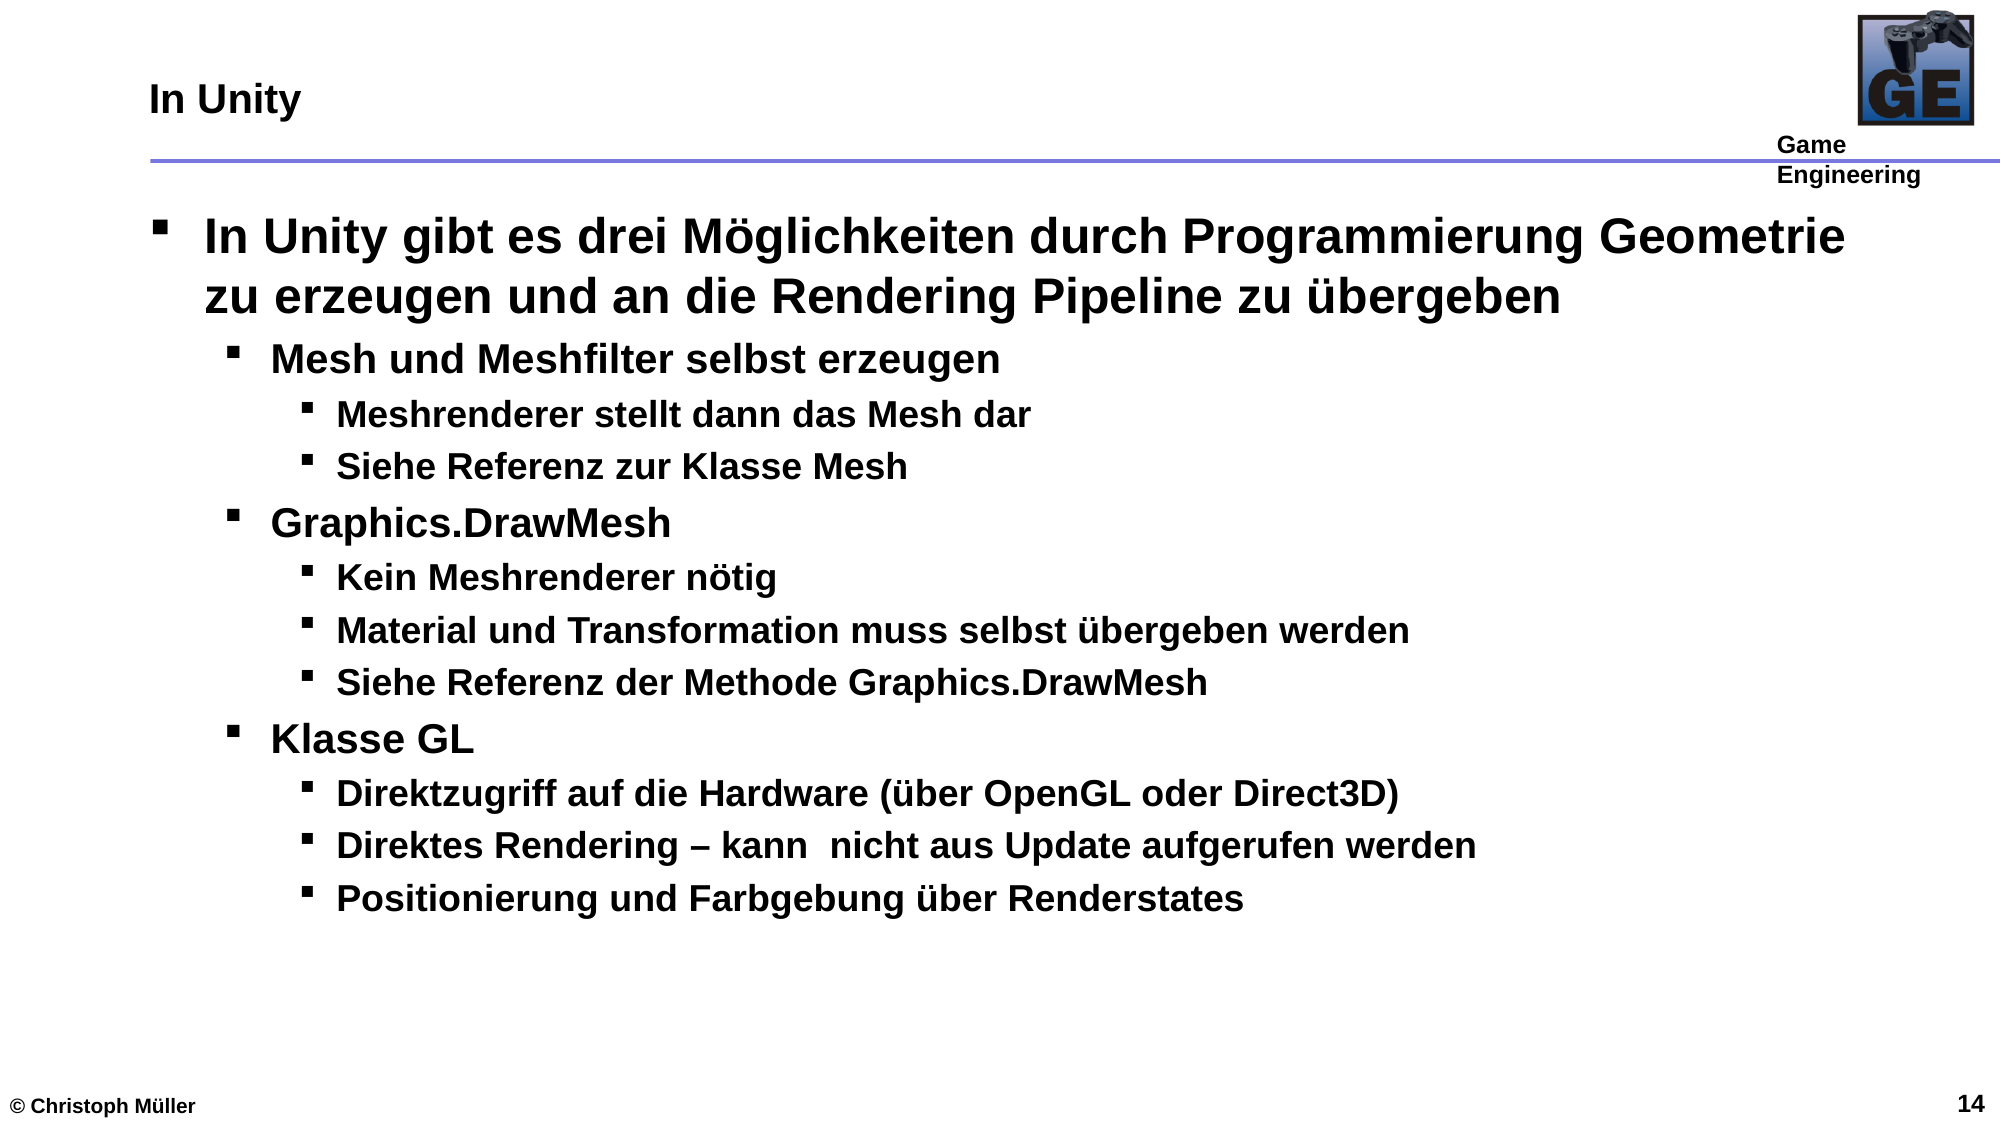

# In Unity
In Unity gibt es drei Möglichkeiten durch Programmierung Geometrie zu erzeugen und an die Rendering Pipeline zu übergeben
Mesh und Meshfilter selbst erzeugen
Meshrenderer stellt dann das Mesh dar
Siehe Referenz zur Klasse Mesh
Graphics.DrawMesh
Kein Meshrenderer nötig
Material und Transformation muss selbst übergeben werden
Siehe Referenz der Methode Graphics.DrawMesh
Klasse GL
Direktzugriff auf die Hardware (über OpenGL oder Direct3D)
Direktes Rendering – kann  nicht aus Update aufgerufen werden
Positionierung und Farbgebung über Renderstates